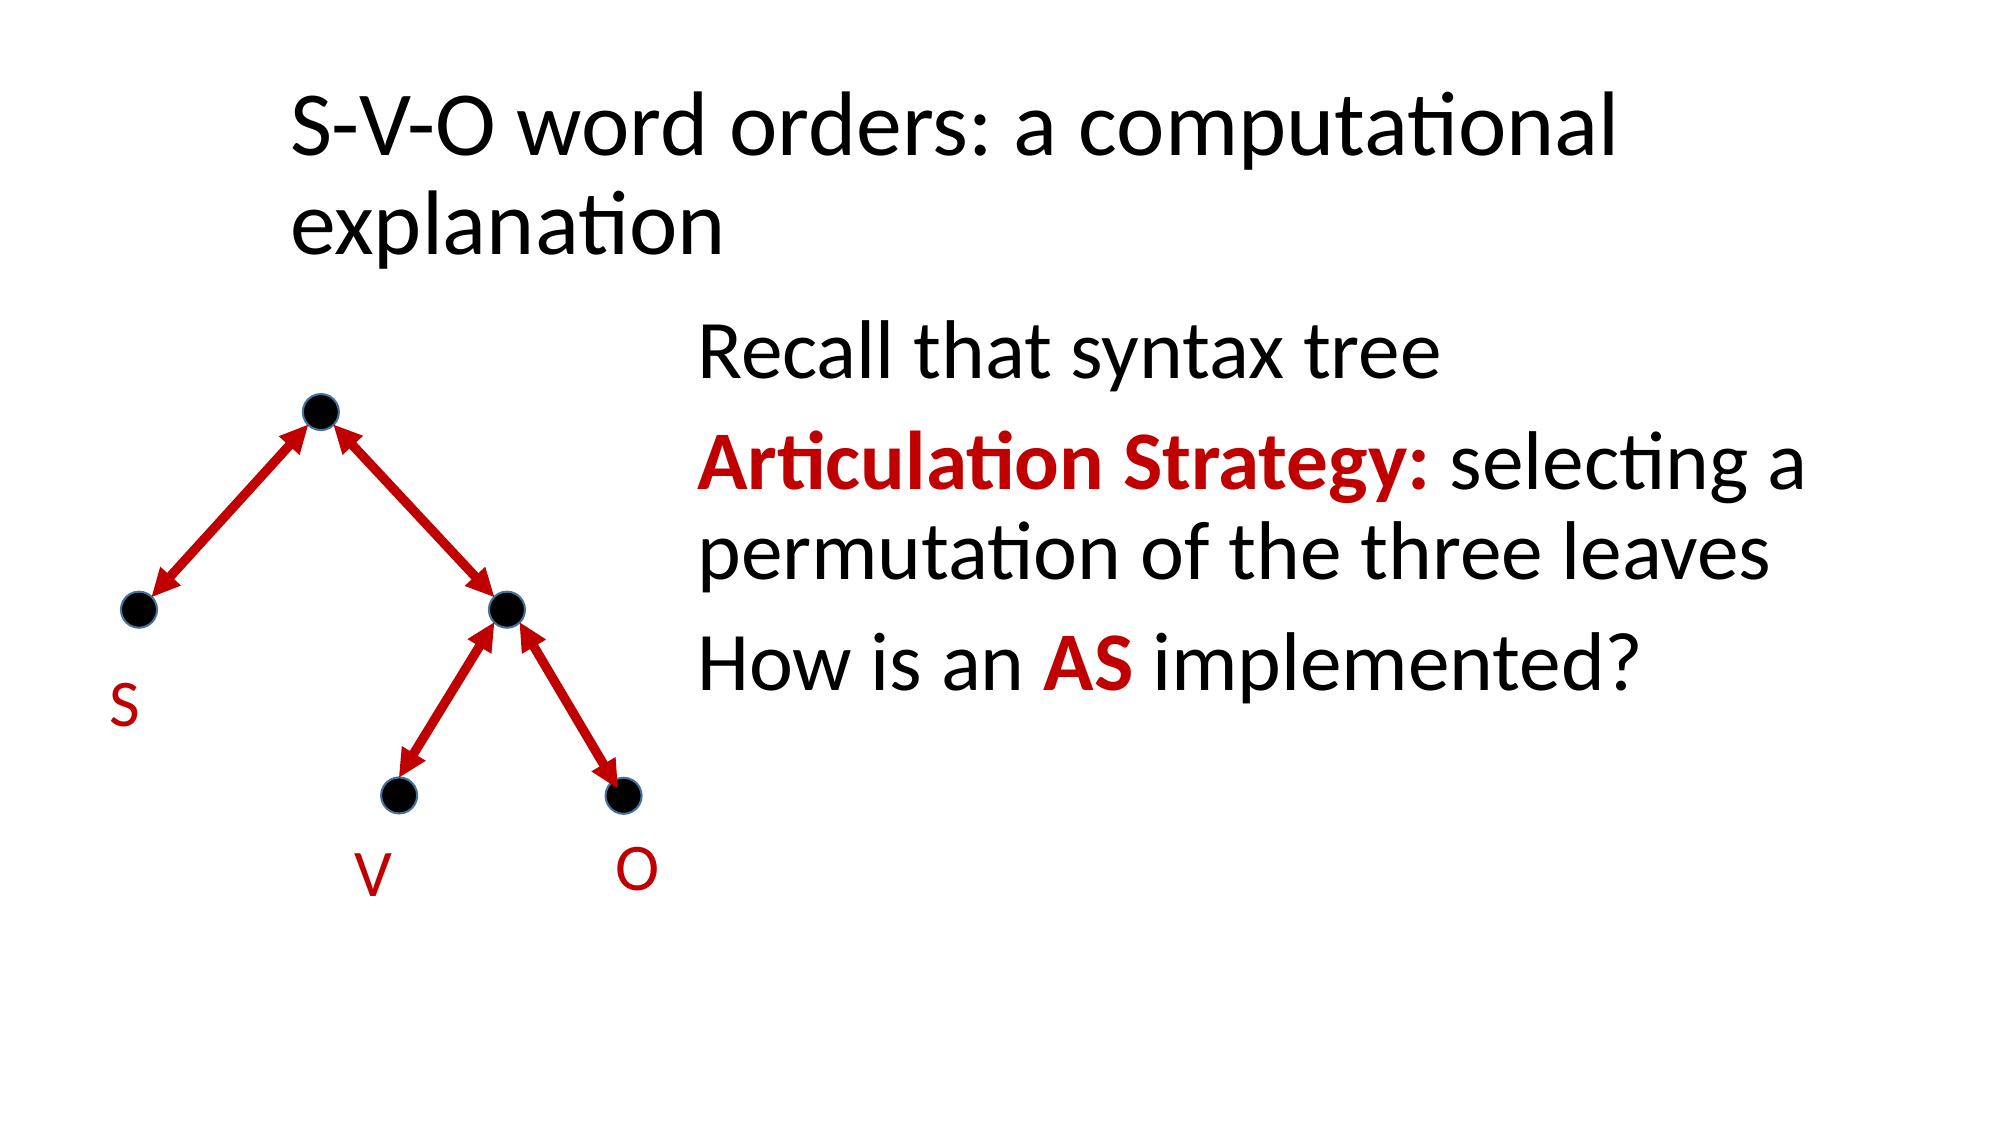

# S-V-O word orders: a computational explanation
Recall that syntax tree
Articulation Strategy: selecting a permutation of the three leaves
How is an AS implemented?

S

O
V